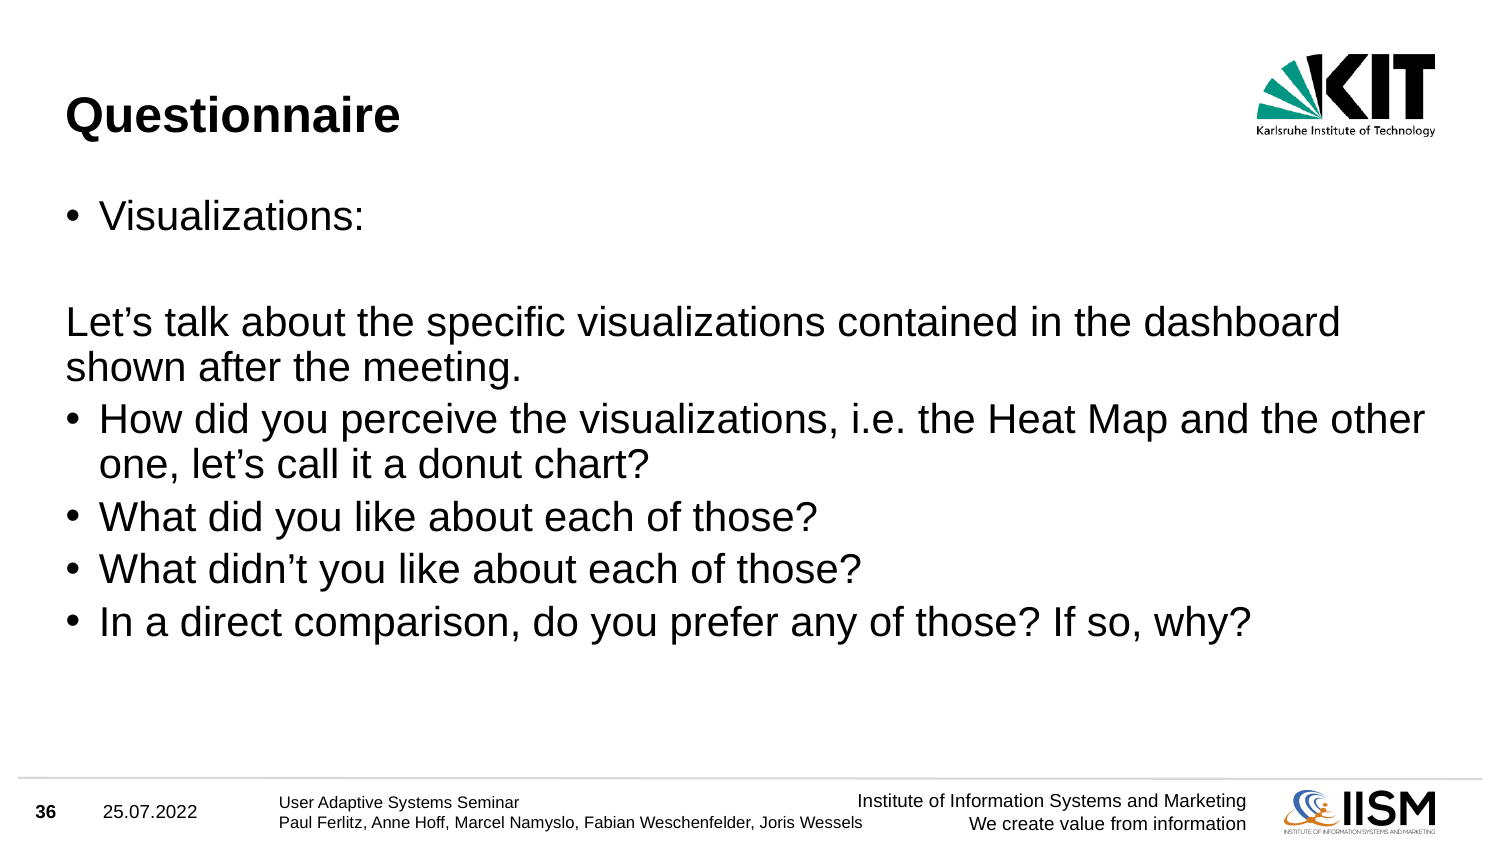

# Questionnaire
Visualizations:

Let’s talk about the specific visualizations contained in the dashboard shown after the meeting.
How did you perceive the visualizations, i.e. the Heat Map and the other one, let’s call it a donut chart?
What did you like about each of those?
What didn’t you like about each of those?
In a direct comparison, do you prefer any of those? If so, why?
36
25.07.2022